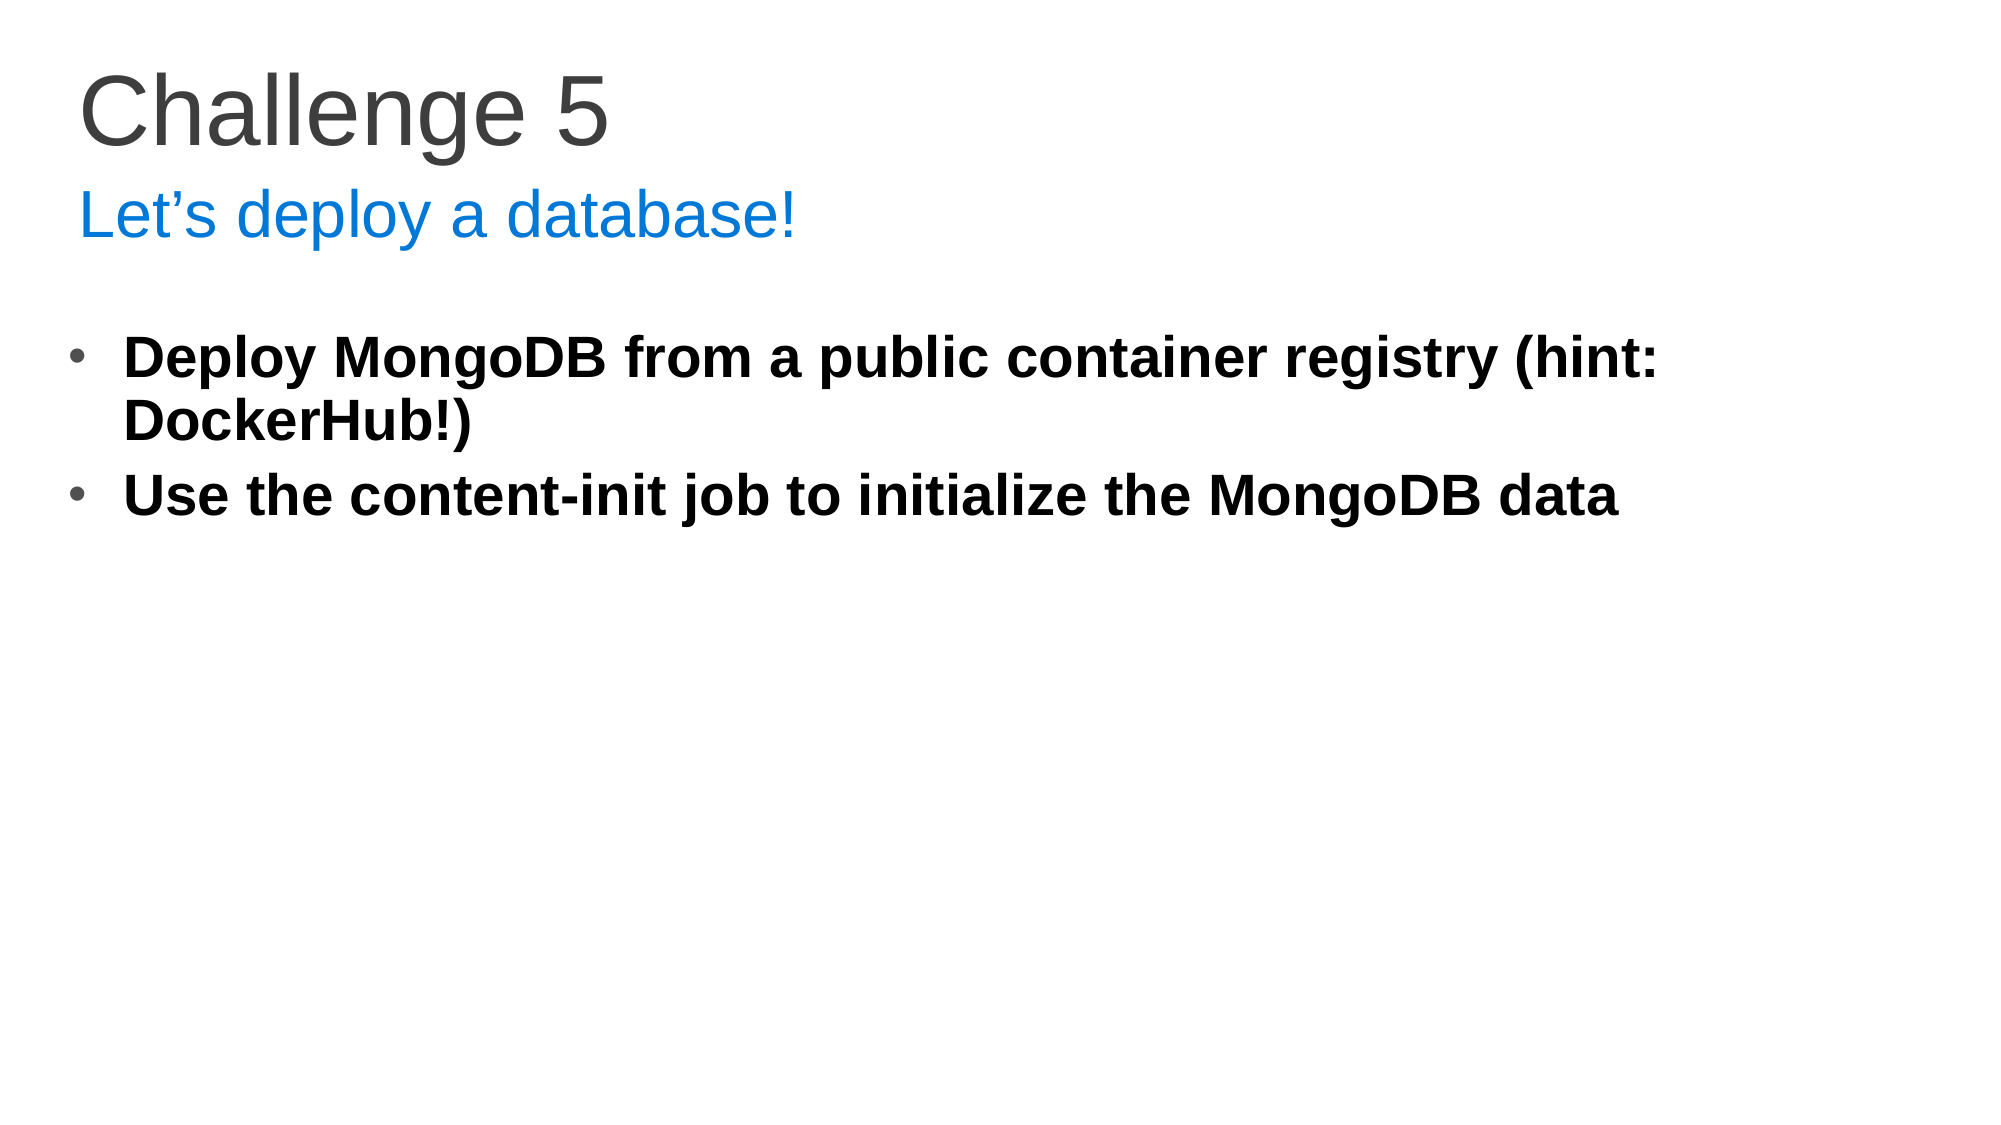

Challenge 5
Let’s deploy a database!
Deploy MongoDB from a public container registry (hint: DockerHub!)
Use the content-init job to initialize the MongoDB data